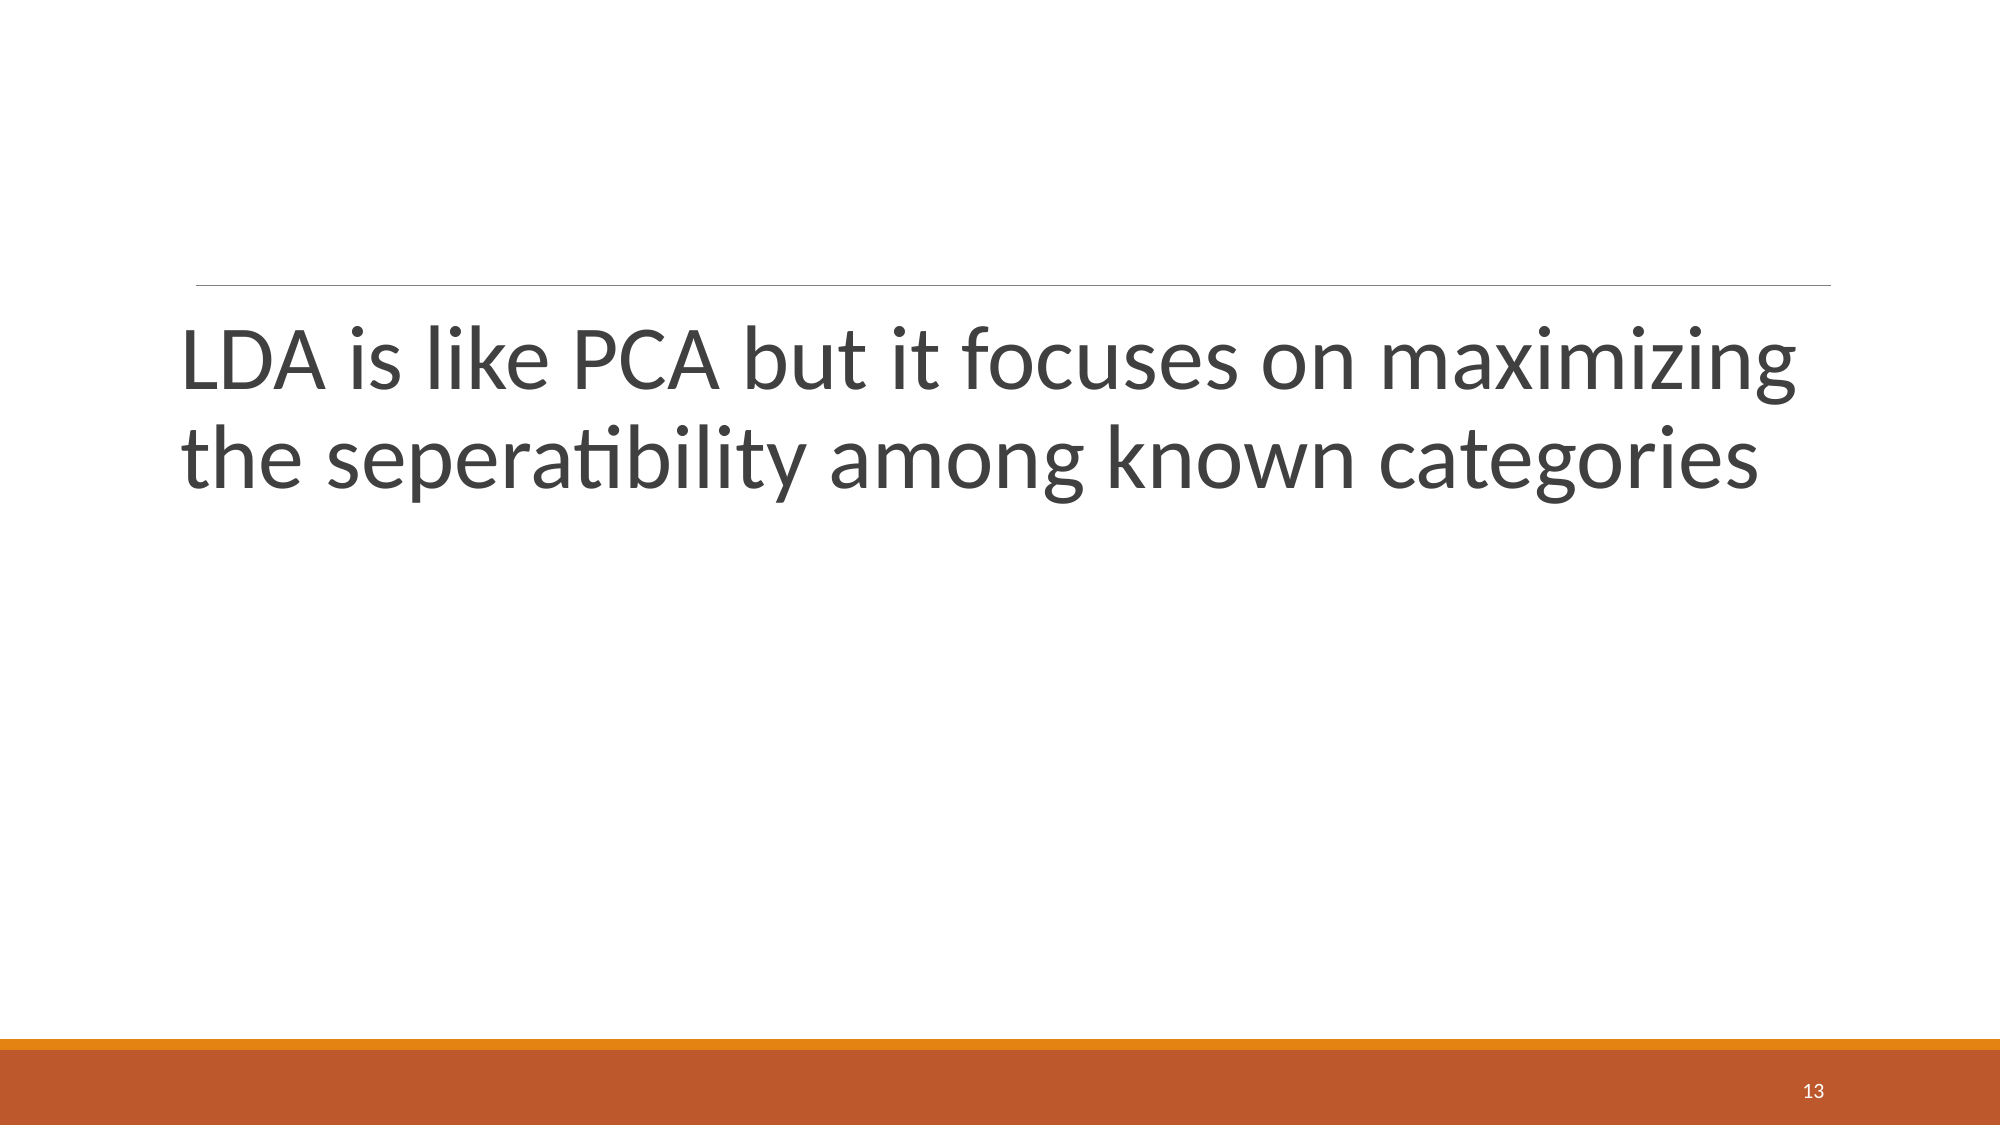

LDA is like PCA but it focuses on maximizing the seperatibility among known categories
13